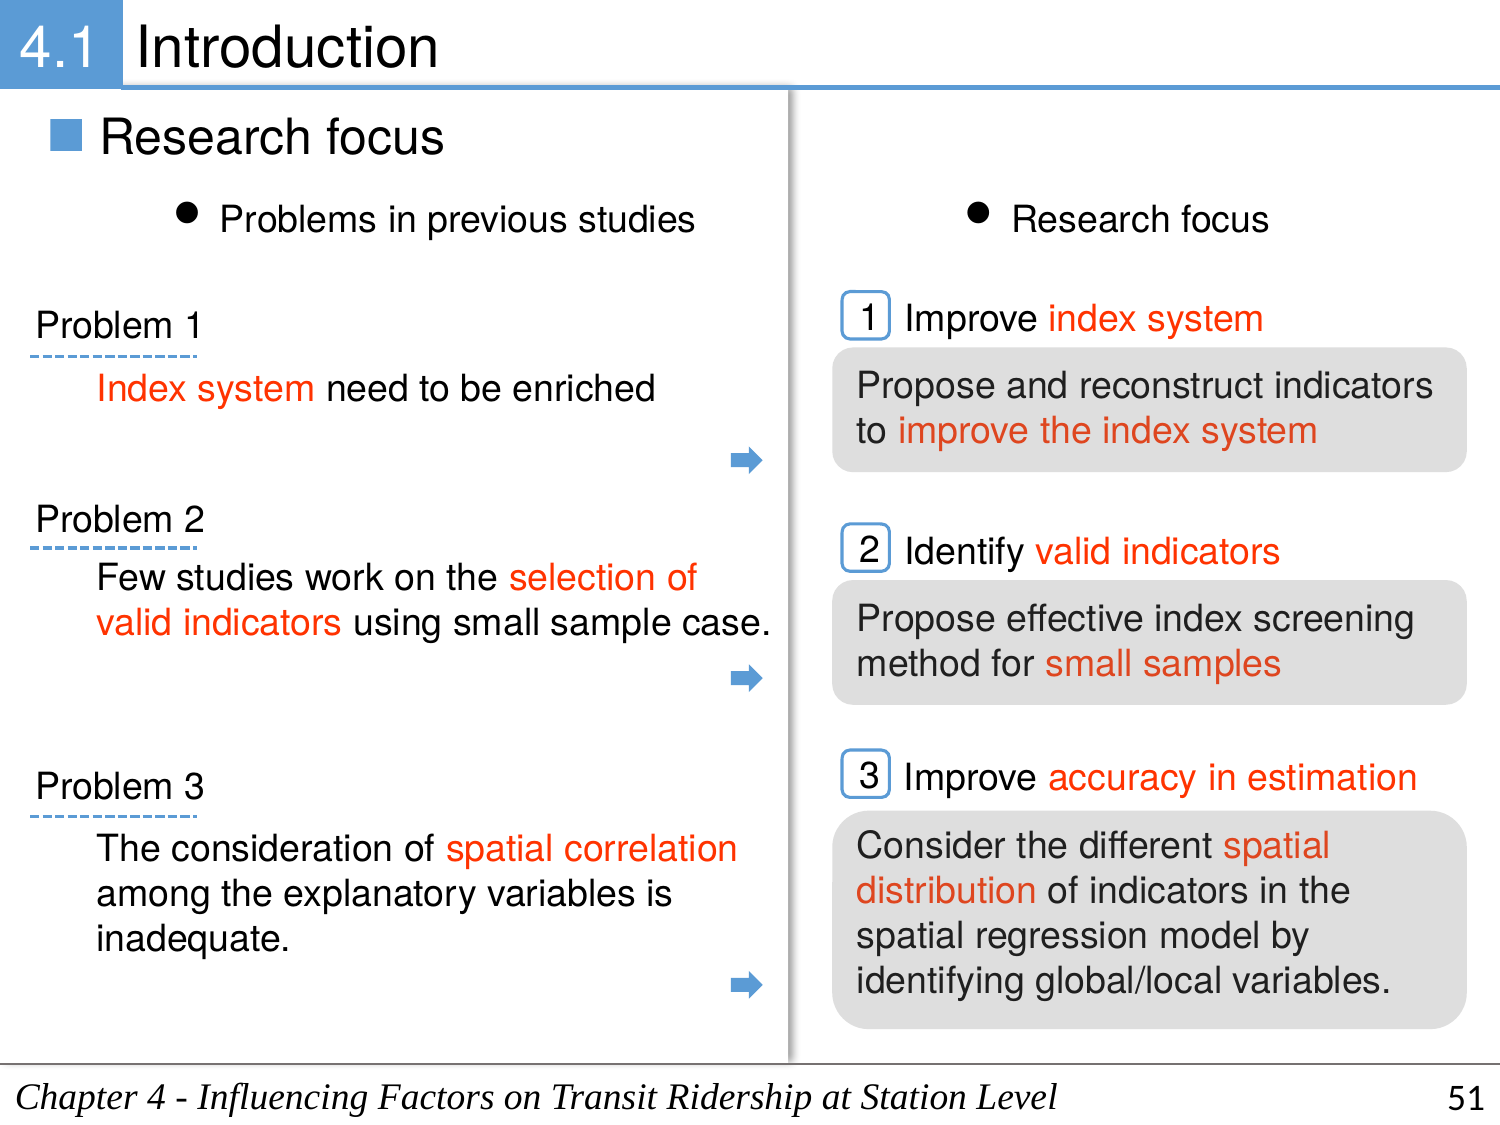

4.1
Introduction

Research focus

Problems in previous studies
Research focus
Improve index system
1
Propose and reconstruct indicators to improve the index system

Problem 1
Index system need to be enriched

Problem 2
Identify valid indicators
2
Propose effective index screening method for small samples

Few studies work on the selection of valid indicators using small sample case.

Improve accuracy in estimation
3
Consider the different spatial distribution of indicators in the spatial regression model by identifying global/local variables.

Problem 3
The consideration of spatial correlation among the explanatory variables is inadequate.

Chapter 4 - Influencing Factors on Transit Ridership at Station Level
51